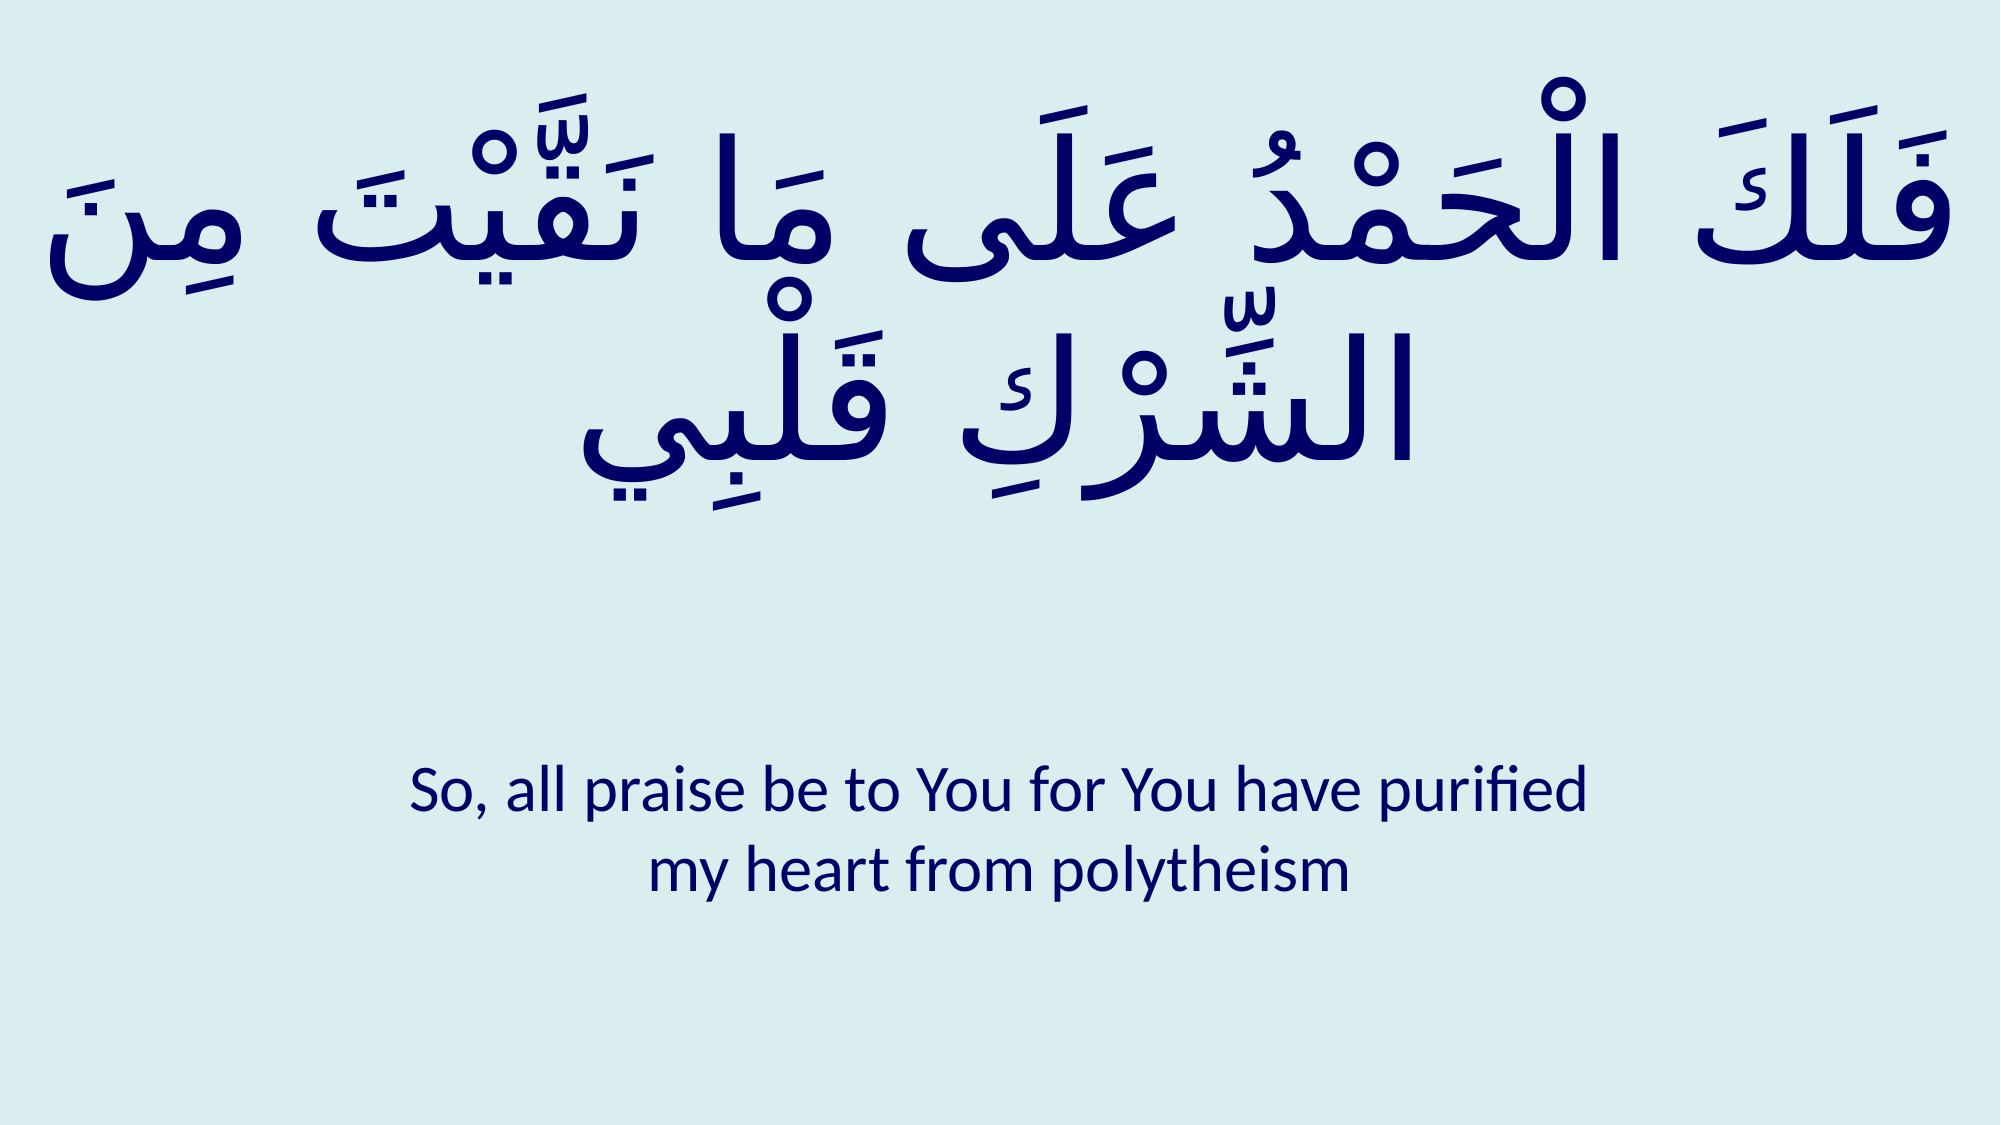

# فَلَكَ الْحَمْدُ عَلَى مَا نَقَّيْتَ مِنَ الشِّرْكِ قَلْبِي
So, all praise be to You for You have purified my heart from polytheism